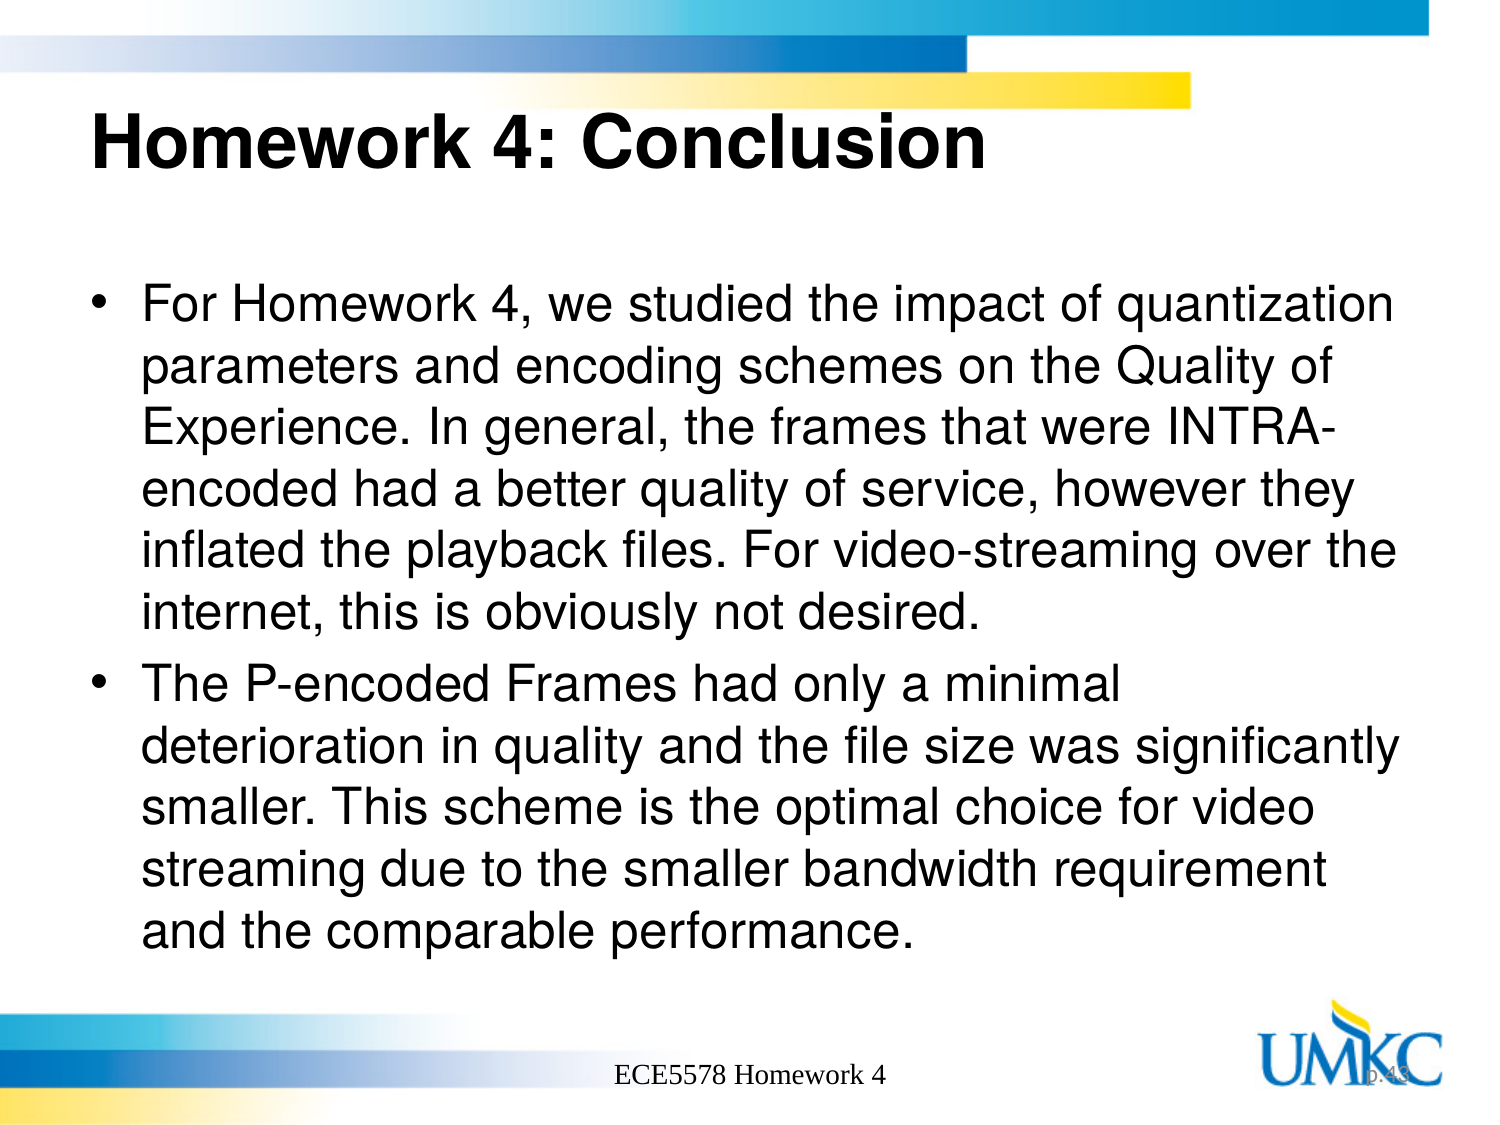

# Homework 4: Conclusion
For Homework 4, we studied the impact of quantization parameters and encoding schemes on the Quality of Experience. In general, the frames that were INTRA-encoded had a better quality of service, however they inflated the playback files. For video-streaming over the internet, this is obviously not desired.
The P-encoded Frames had only a minimal deterioration in quality and the file size was significantly smaller. This scheme is the optimal choice for video streaming due to the smaller bandwidth requirement and the comparable performance.
ECE5578 Homework 4
p.43